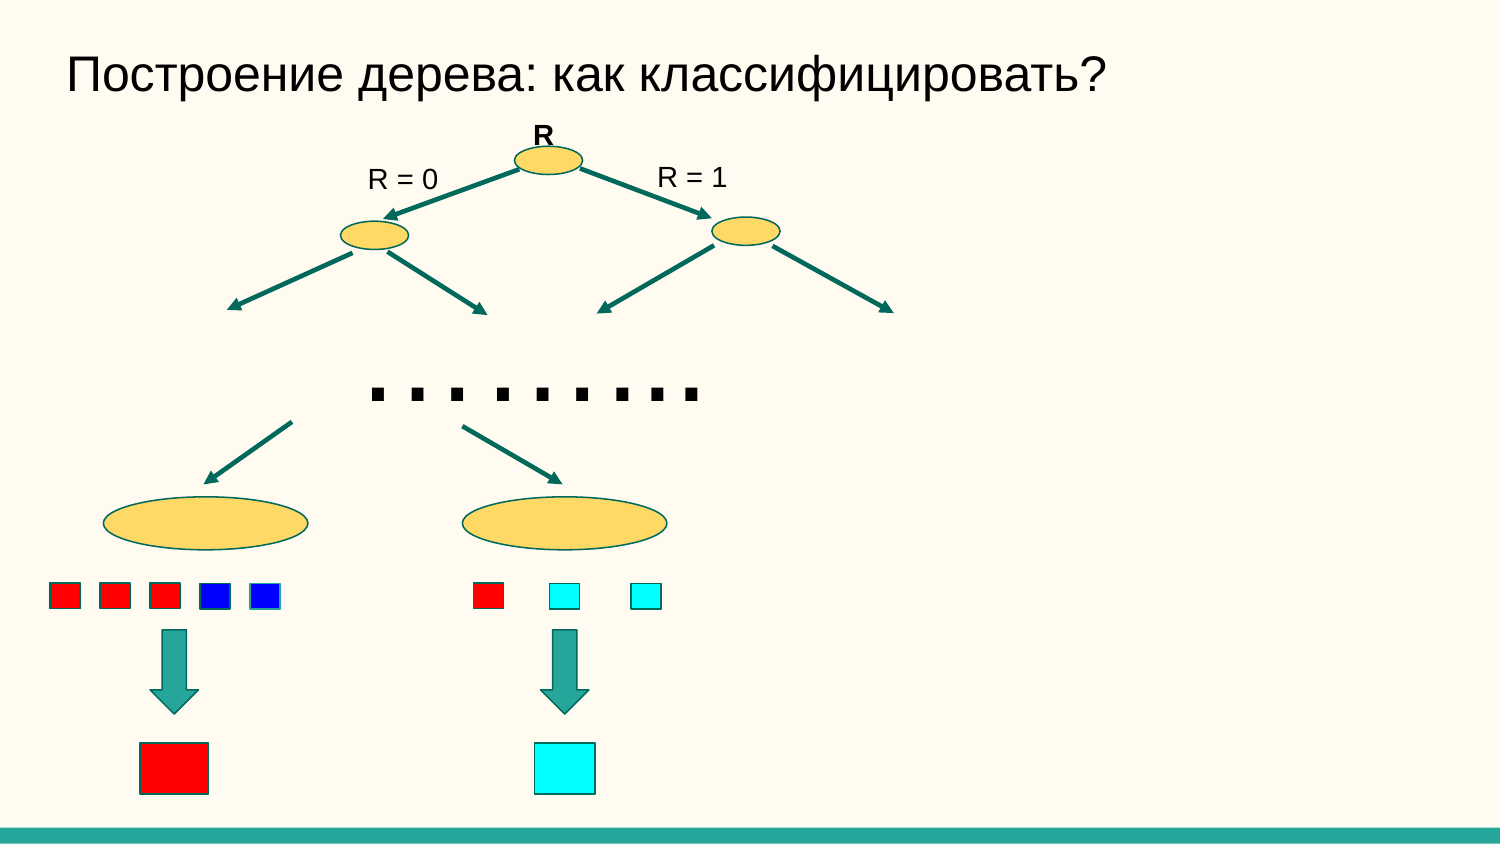

# Построение дерева: как классифицировать?
R
R = 1
R = 0

……...